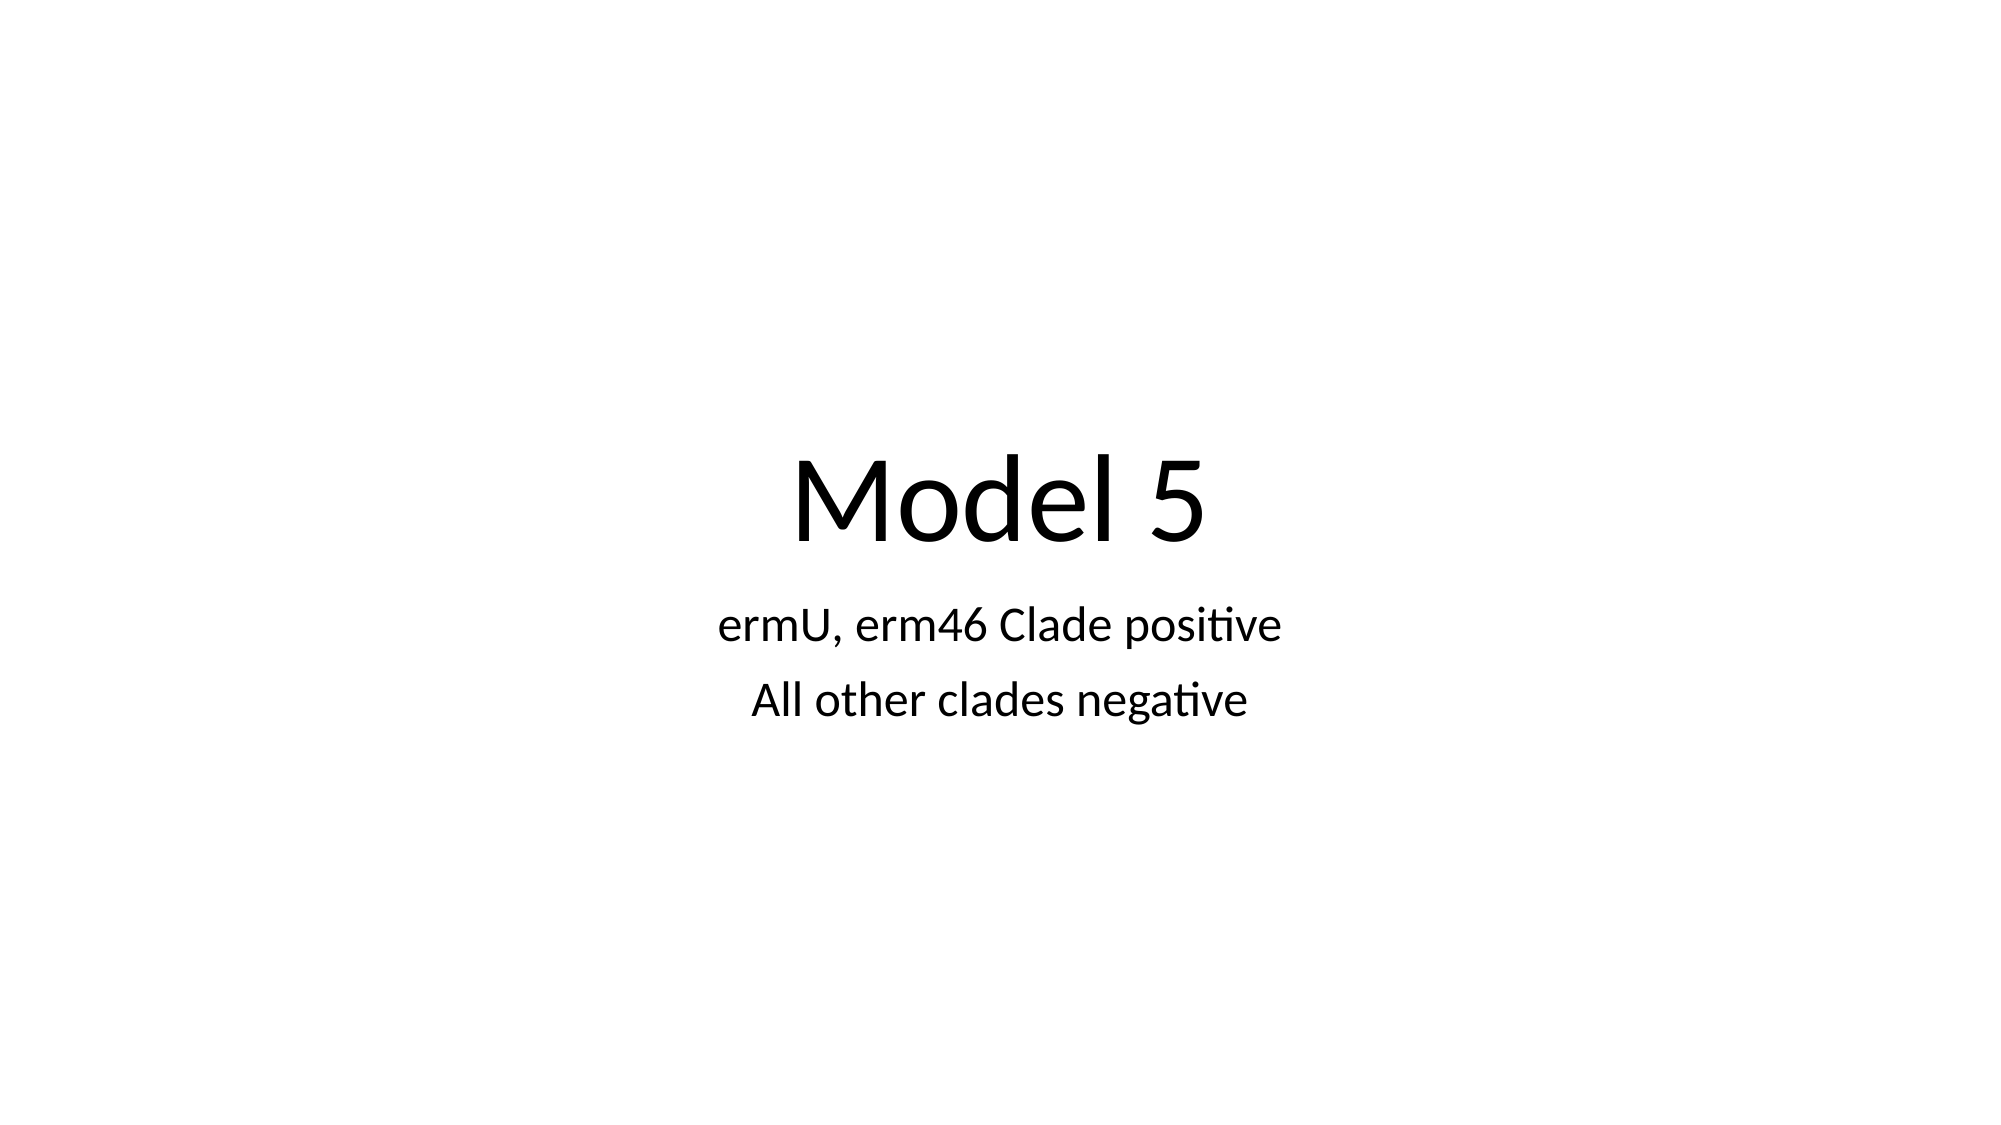

# Model 5
ermU, erm46 Clade positive
All other clades negative